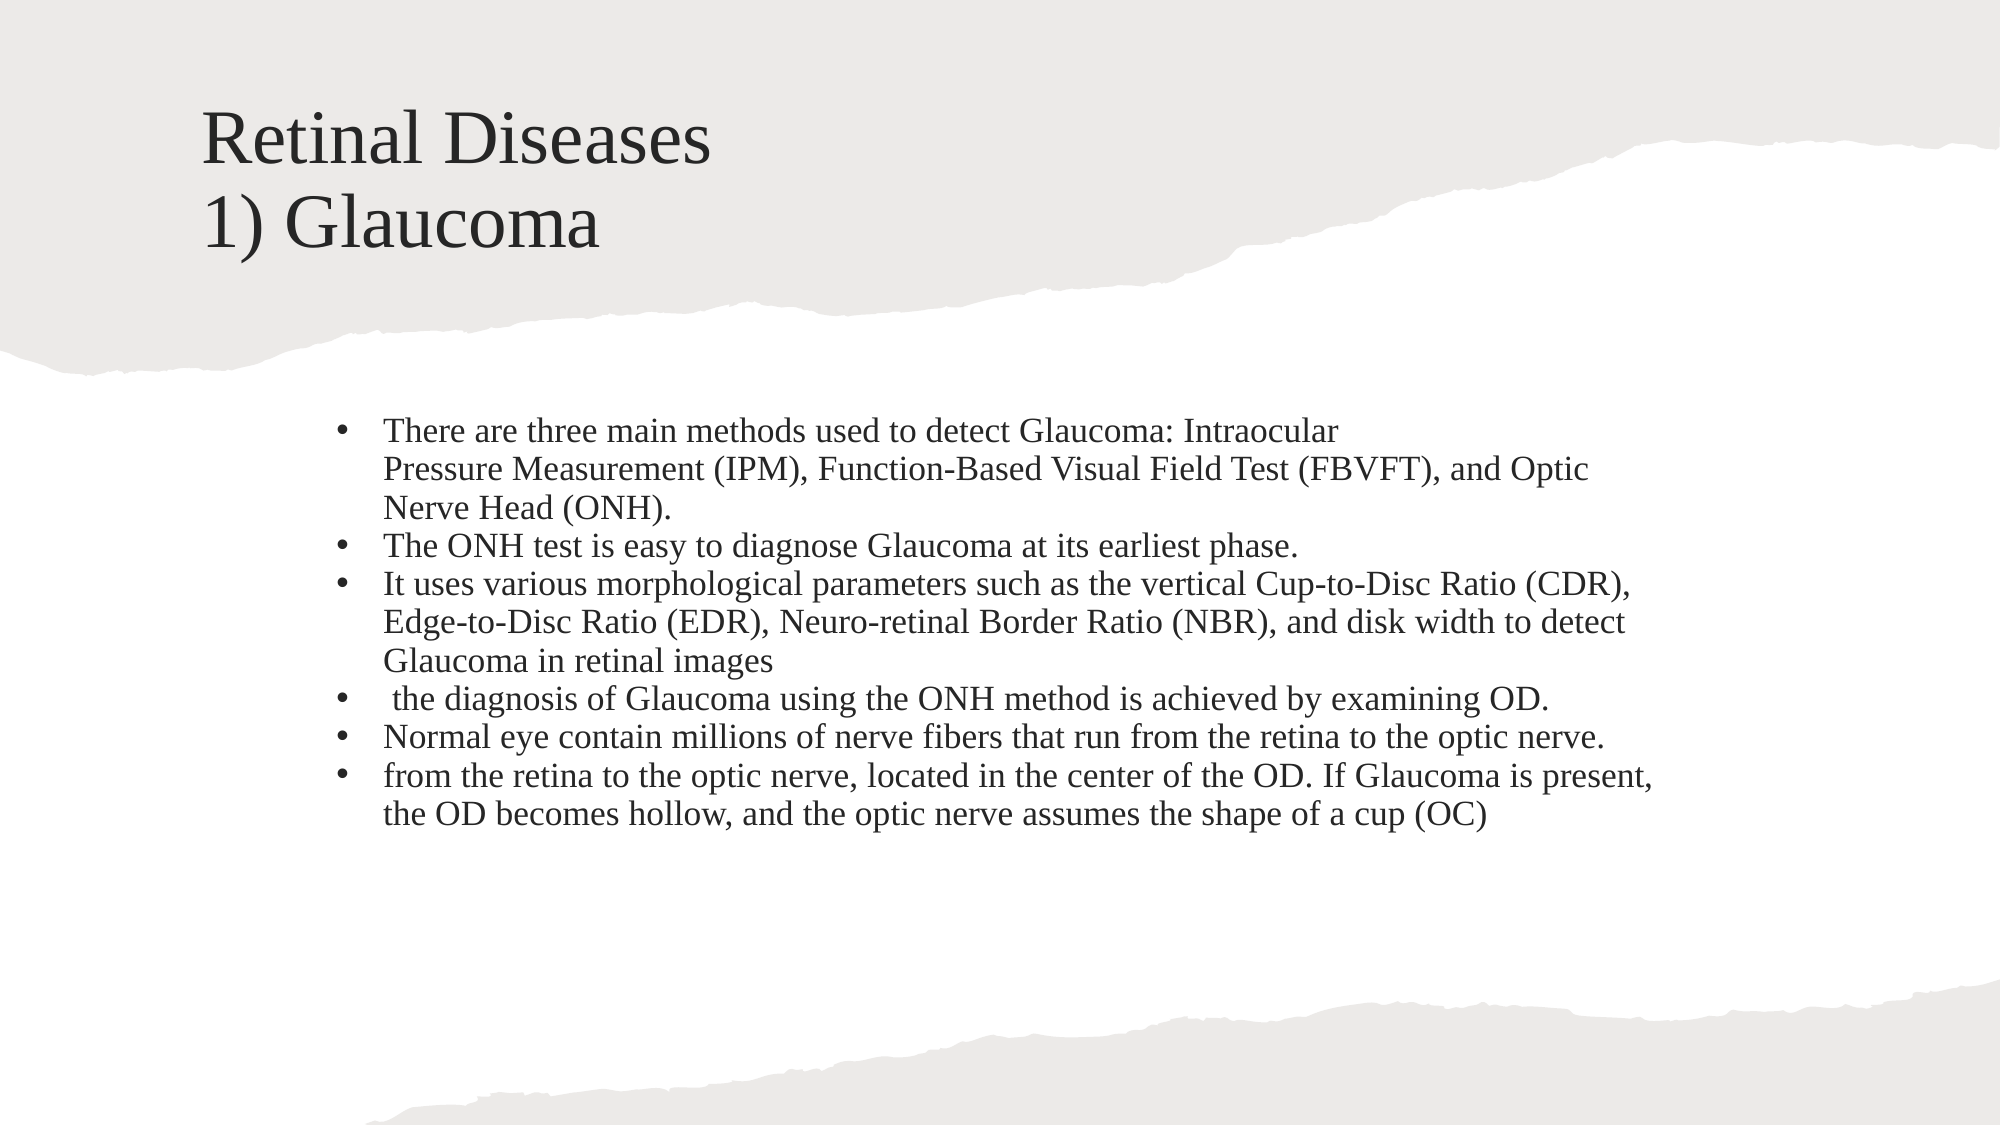

# Retinal Diseases
1) Glaucoma

There are three main methods used to detect Glaucoma: Intraocular Pressure Measurement (IPM), Function-Based Visual Field Test (FBVFT), and Optic Nerve Head (ONH).
The ONH test is easy to diagnose Glaucoma at its earliest phase.
It uses various morphological parameters such as the vertical Cup-to-Disc Ratio (CDR), Edge-to-Disc Ratio (EDR), Neuro-retinal Border Ratio (NBR), and disk width to detect Glaucoma in retinal images
 the diagnosis of Glaucoma using the ONH method is achieved by examining OD.
Normal eye contain millions of nerve fibers that run from the retina to the optic nerve.
from the retina to the optic nerve, located in the center of the OD. If Glaucoma is present, the OD becomes hollow, and the optic nerve assumes the shape of a cup (OC)